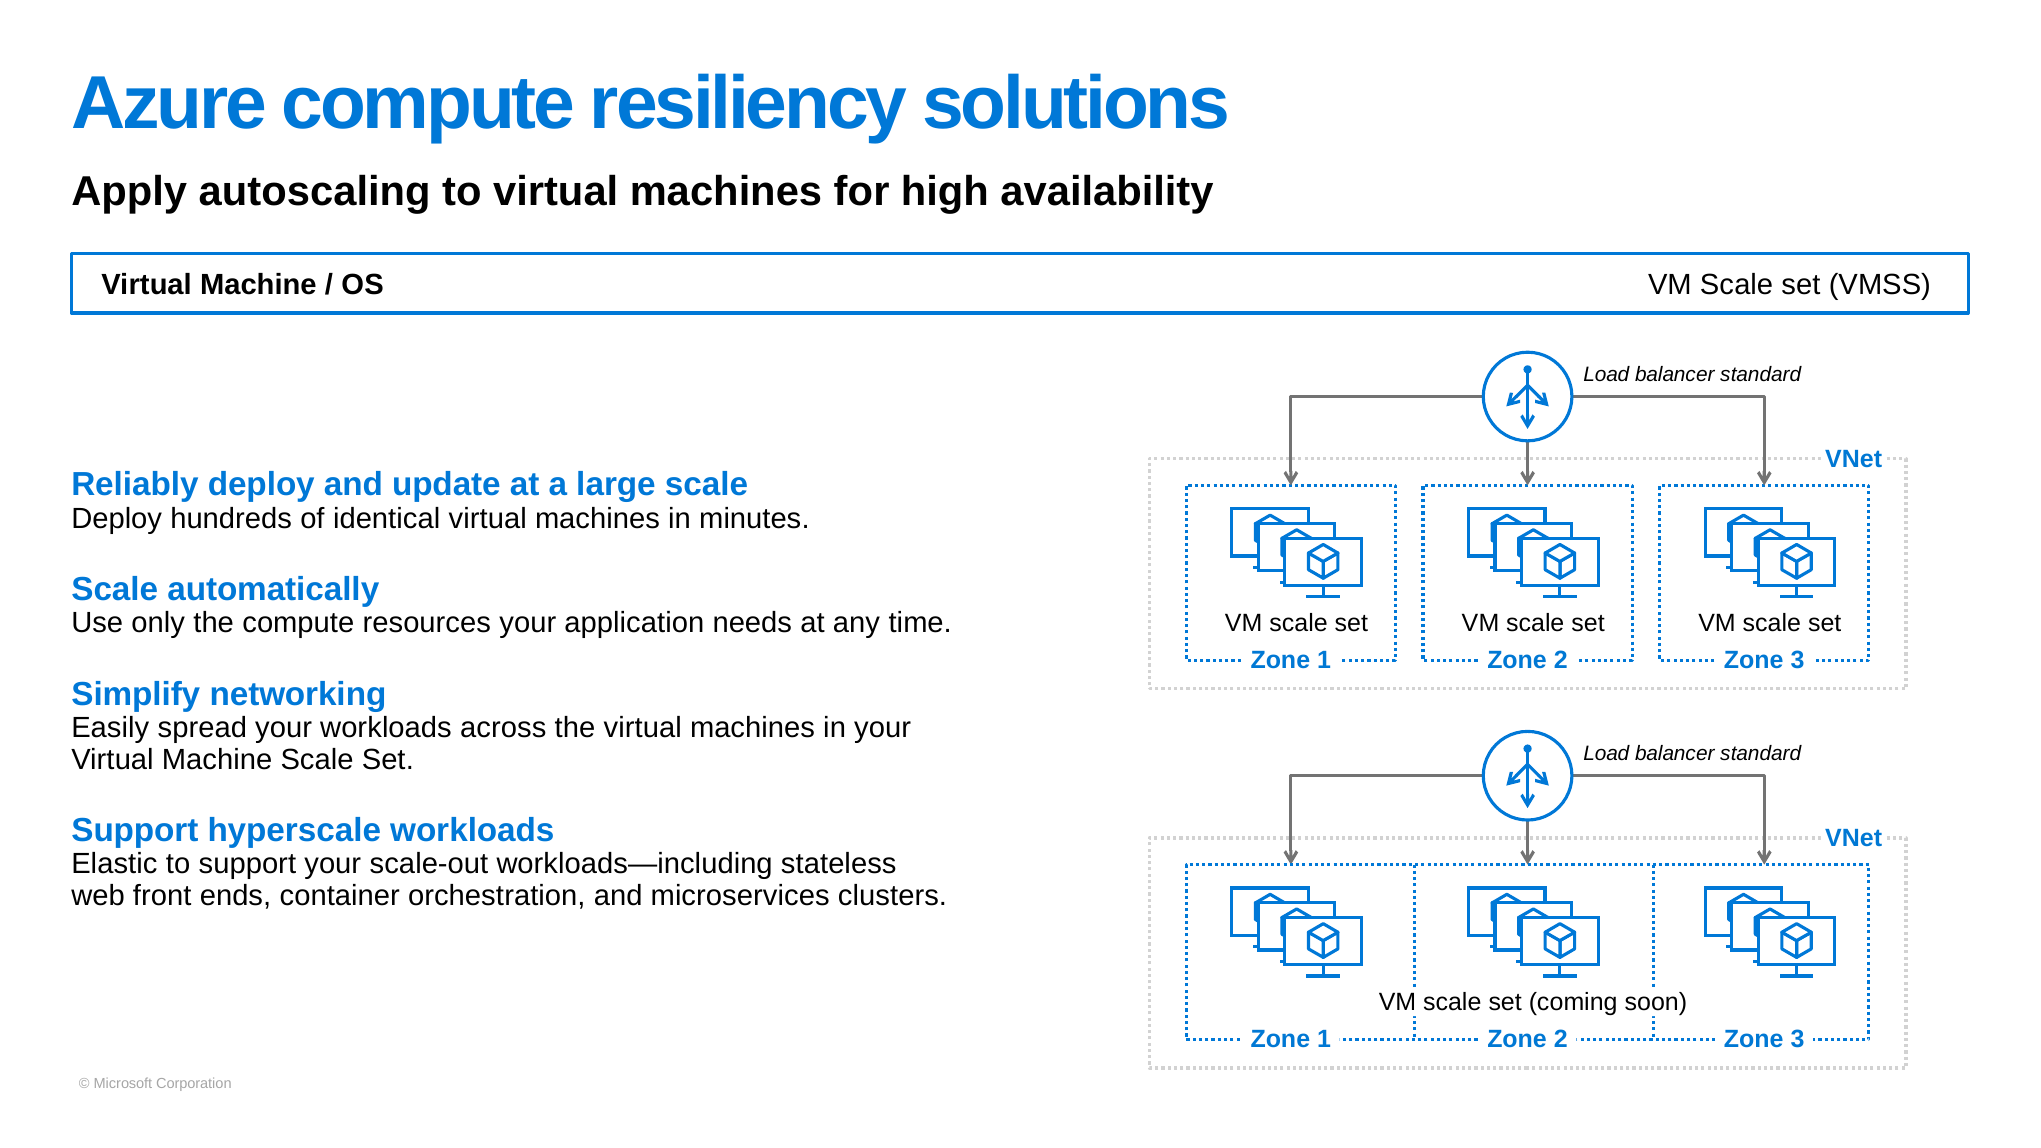

# Azure compute resiliency solutions
Apply autoscaling to virtual machines for high availability
Virtual Machine / OS
VM Scale set (VMSS)

Load balancer standard
VNet

VM scale set
Zone 1

VM scale set
Zone 2

VM scale set
Zone 3
Reliably deploy and update at a large scale
Deploy hundreds of identical virtual machines in minutes.
Scale automatically
Use only the compute resources your application needs at any time.
Simplify networking
Easily spread your workloads across the virtual machines in your Virtual Machine Scale Set.
Support hyperscale workloads
Elastic to support your scale-out workloads—including stateless web front ends, container orchestration, and microservices clusters.

Load balancer standard
VNet

VM scale set (coming soon)
Zone 1
Zone 2
Zone 3